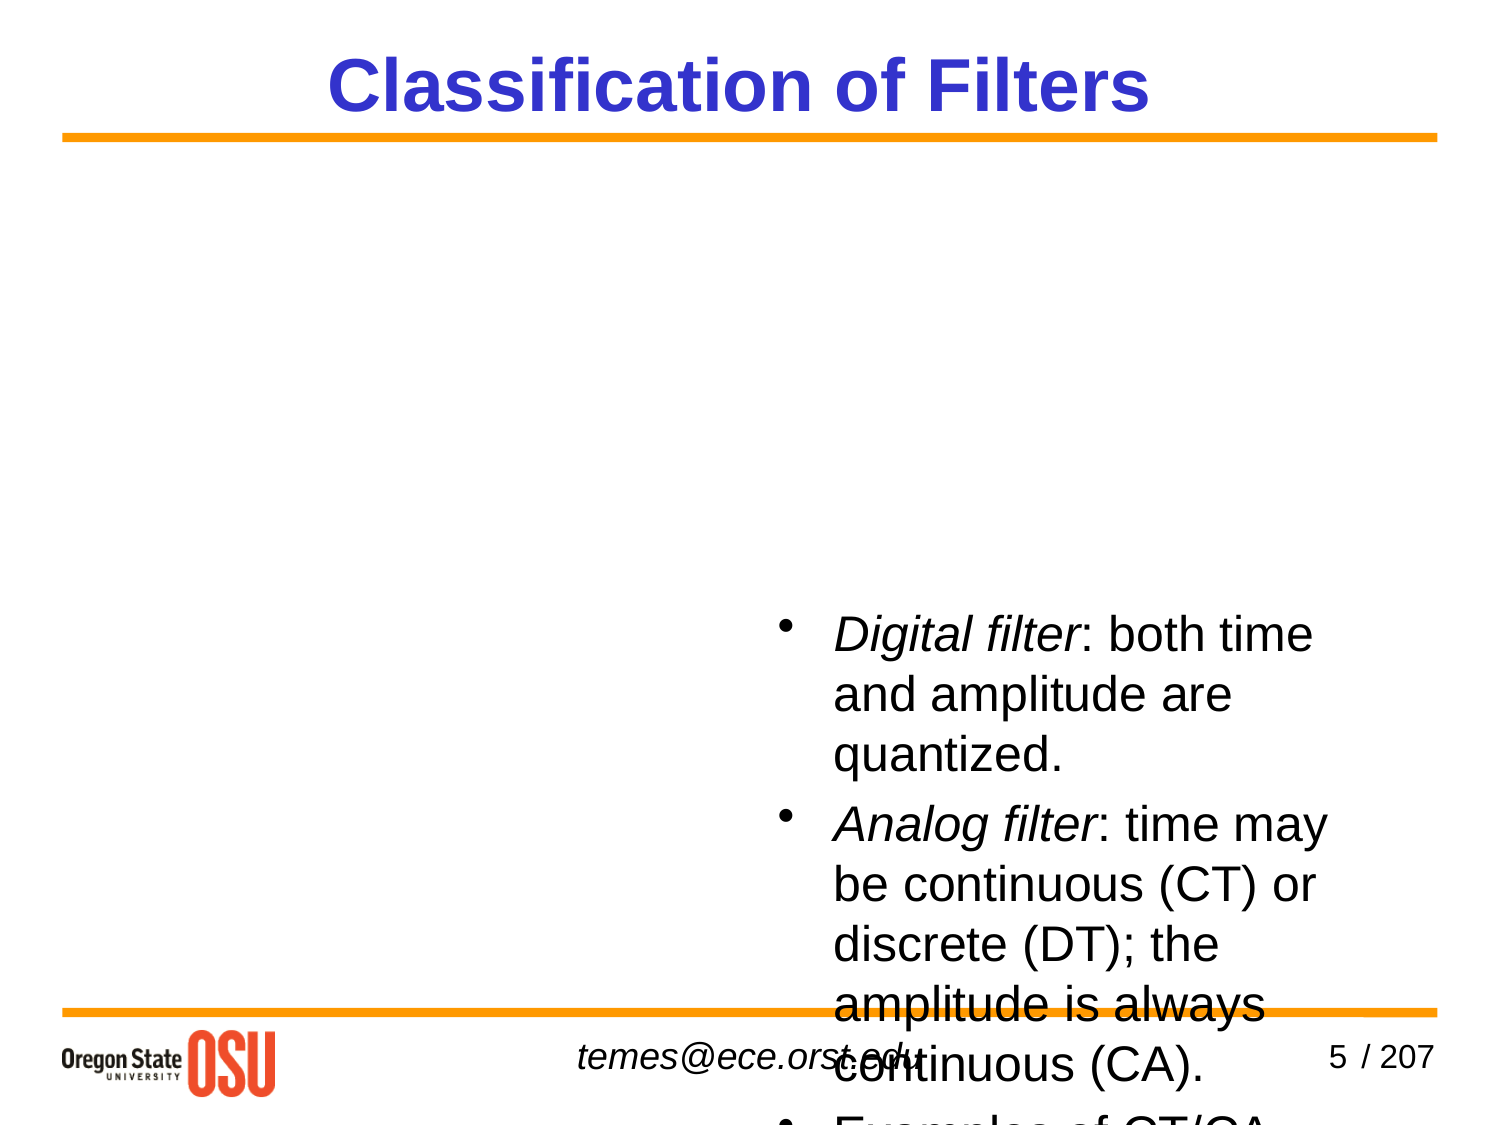

Digital filter: both time and amplitude are quantized.
Analog filter: time may be continuous (CT) or discrete (DT); the amplitude is always continuous (CA).
Examples of CT/CA filters: active-RC filter, Gm-C filter.
Examples of DT/CA filters: switched-capacitor filter (SCF), switched-current filter (SIF).
Digital filters need complex circuitry, data converters.
CT analog filters are fast, not very linear and inherently inaccurate, may need tuning circuit for controlled response.
DT/CA filters are linear, accurate, slower.
Classification of Filters
5